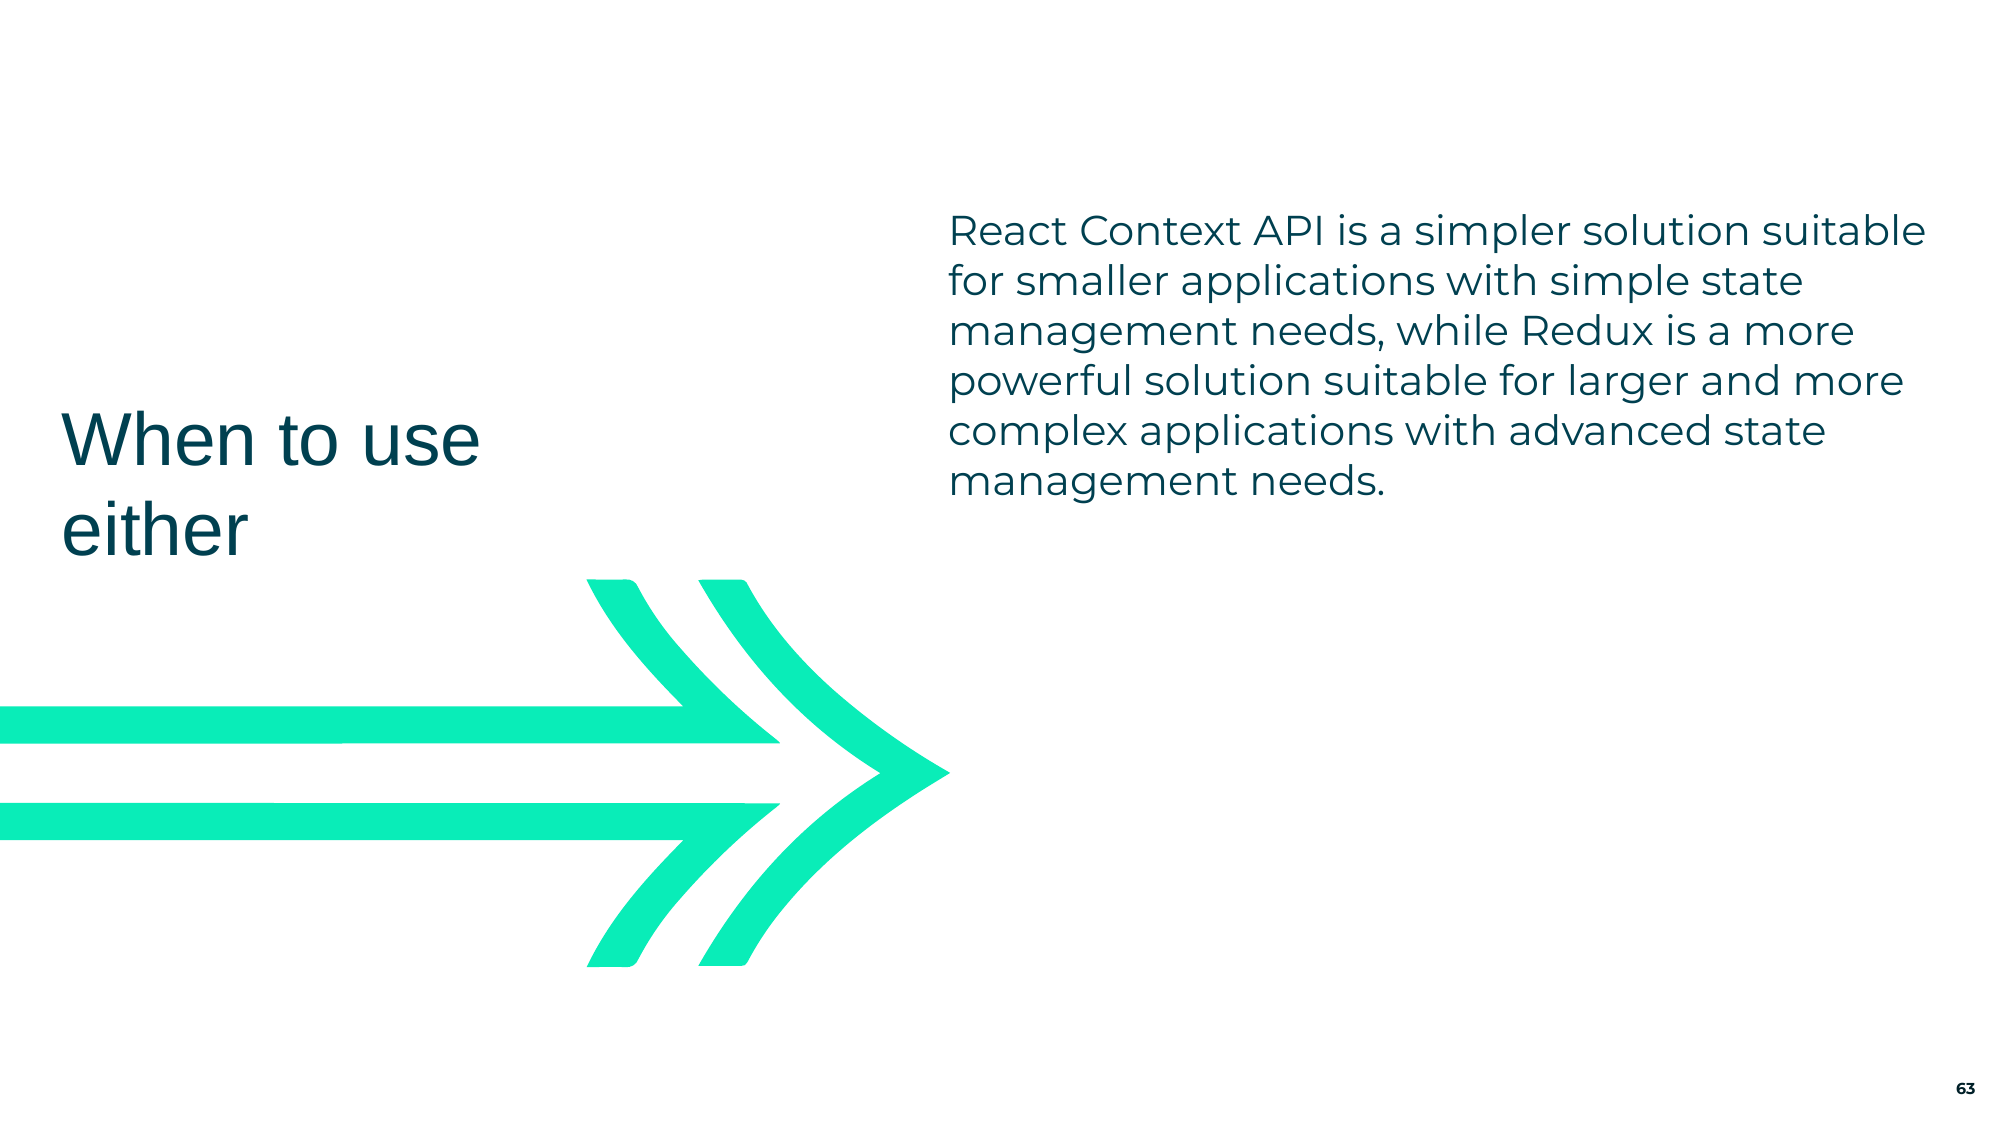

React Context API is a simpler solution suitable for smaller applications with simple state management needs, while Redux is a more powerful solution suitable for larger and more complex applications with advanced state management needs.

When to use either
63